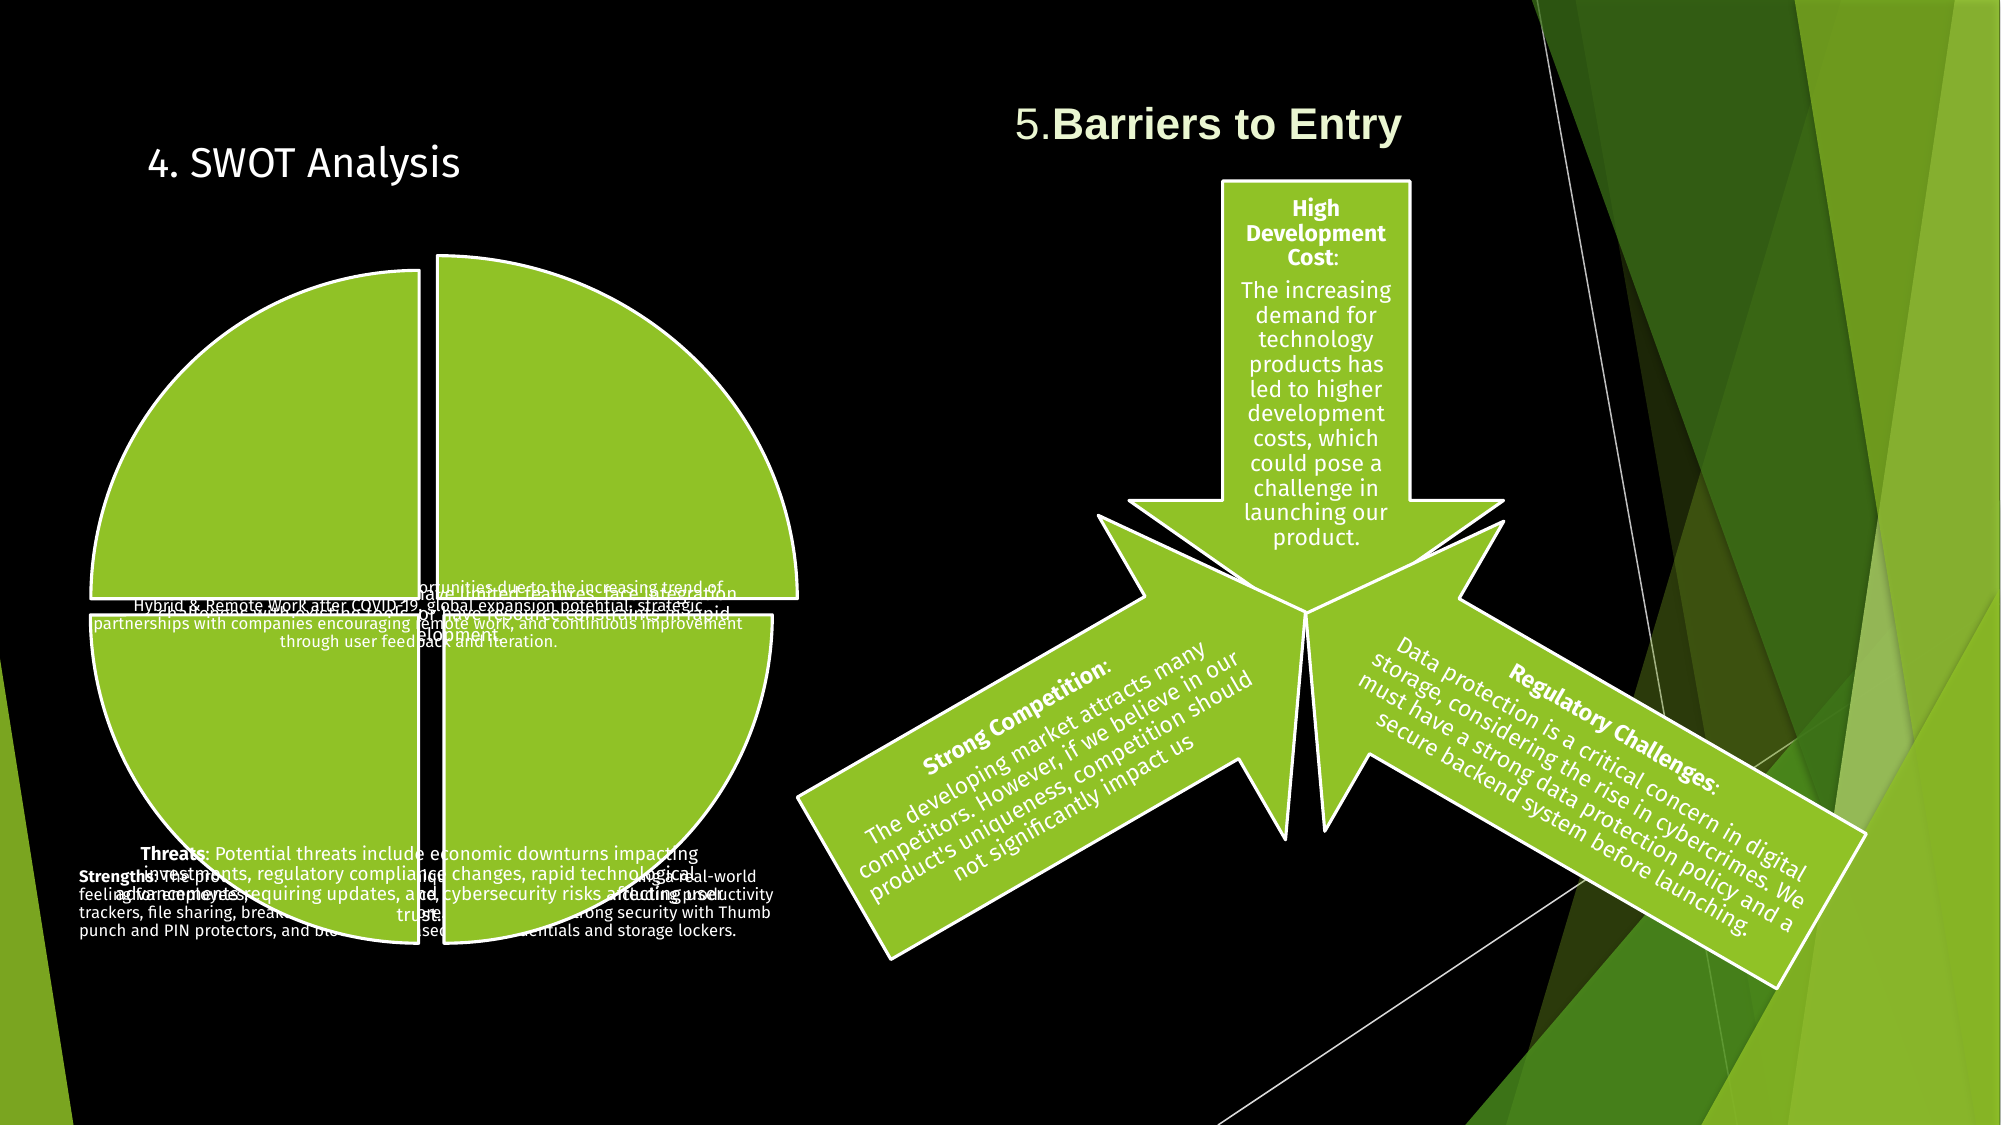

5.Barriers to Entry
# 4. SWOT Analysis
Strengths: The product stands out with its unique AI & VR concept, providing a real-world feeling for employees, a user-friendly interface, and diverse features, including productivity trackers, file sharing, breakout rooms, and more. It also ensures strong security with Thumb punch and PIN protectors, and blockchain-based login credentials and storage lockers.
Weaknesses: Competitors may have limited features, face integration challenges with existing tools, or have resource constraints in rapid development.
Opportunities: The market presents opportunities due to the increasing trend of Hybrid & Remote Work after COVID-19, global expansion potential, strategic partnerships with companies encouraging remote work, and continuous improvement through user feedback and iteration.
Threats: Potential threats include economic downturns impacting investments, regulatory compliance changes, rapid technological advancements requiring updates, and cybersecurity risks affecting user trust.
High Development Cost:
The increasing demand for technology products has led to higher development costs, which could pose a challenge in launching our product.
Regulatory Challenges:
Data protection is a critical concern in digital storage, considering the rise in cybercrimes. We must have a strong data protection policy and a secure backend system before launching.
Strong Competition:
The developing market attracts many competitors. However, if we believe in our product's uniqueness, competition should not significantly impact us